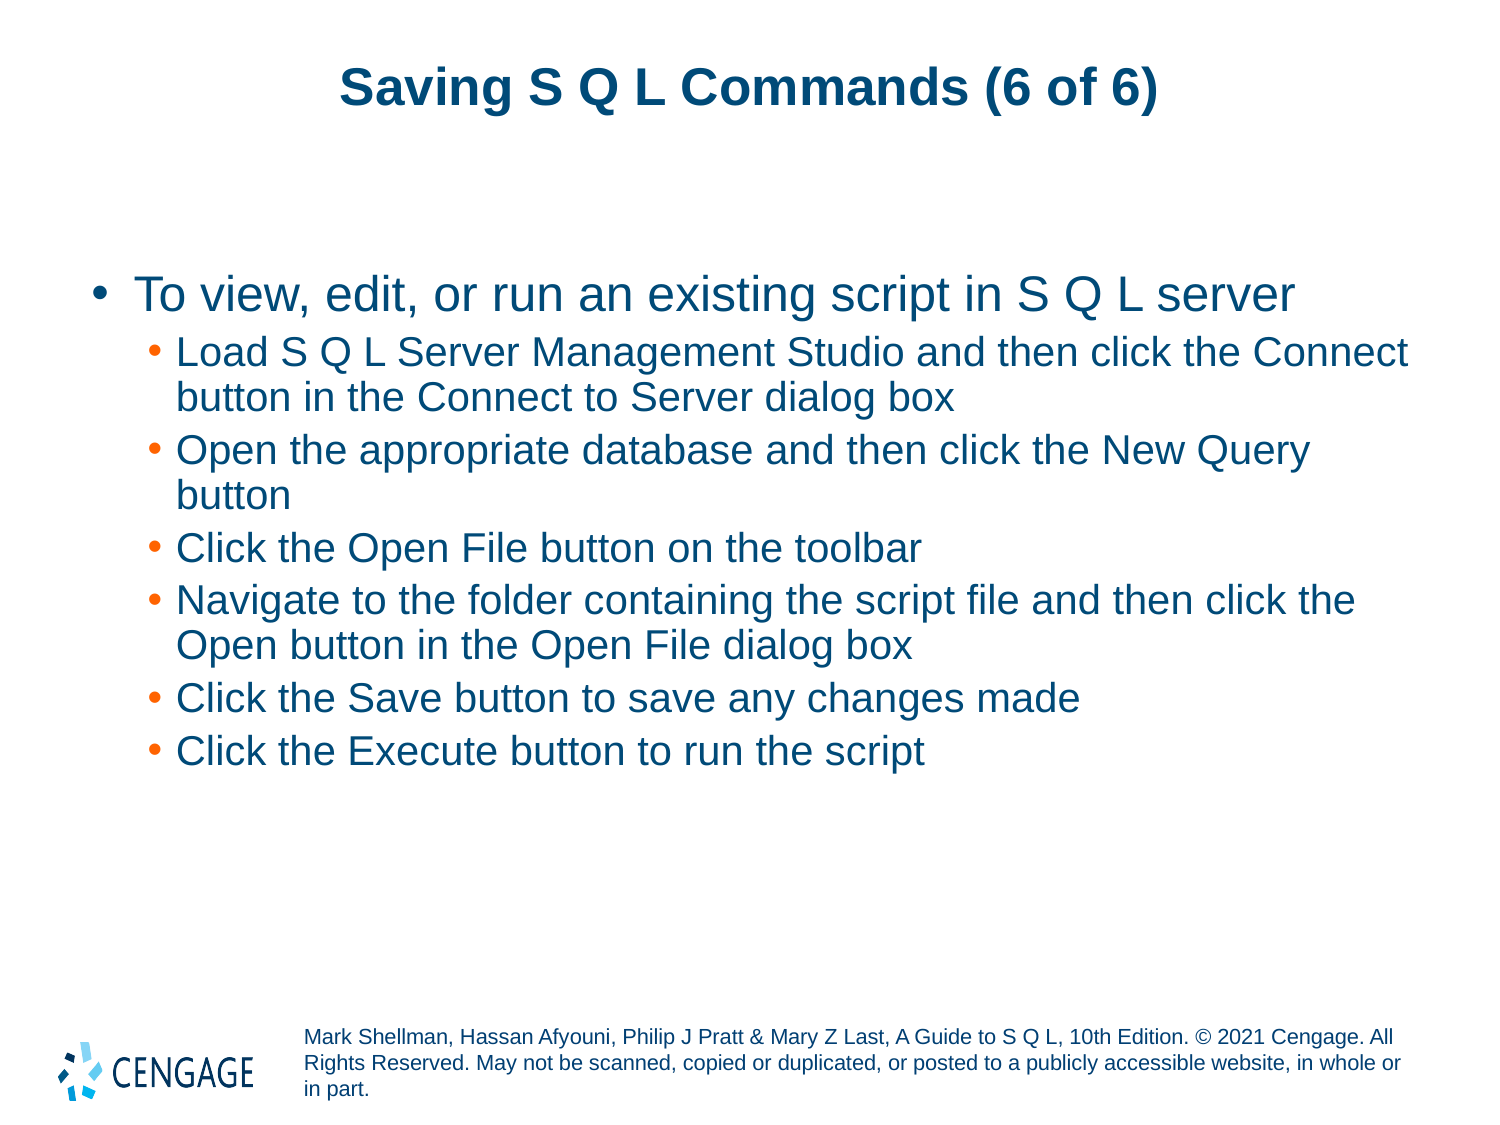

# Saving S Q L Commands (6 of 6)
To view, edit, or run an existing script in S Q L server
Load S Q L Server Management Studio and then click the Connect button in the Connect to Server dialog box
Open the appropriate database and then click the New Query button
Click the Open File button on the toolbar
Navigate to the folder containing the script file and then click the Open button in the Open File dialog box
Click the Save button to save any changes made
Click the Execute button to run the script